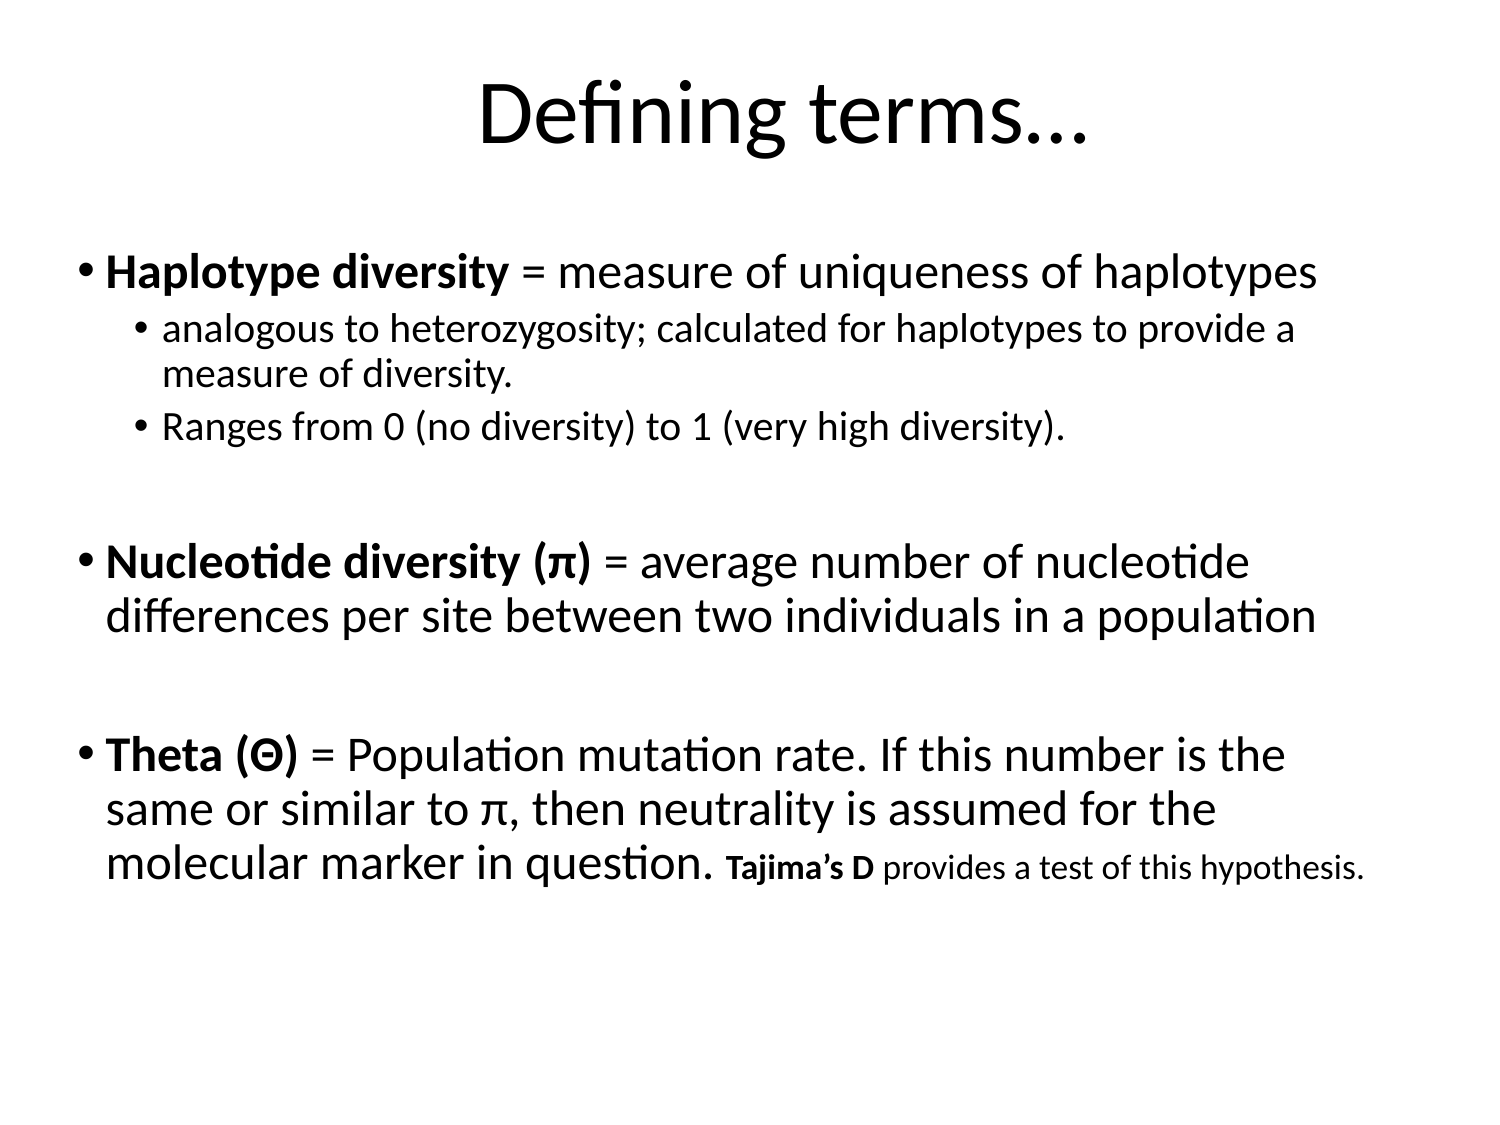

Defining terms…
Haplotype diversity = measure of uniqueness of haplotypes
analogous to heterozygosity; calculated for haplotypes to provide a measure of diversity.
Ranges from 0 (no diversity) to 1 (very high diversity).

Nucleotide diversity (π) = average number of nucleotide differences per site between two individuals in a population

Theta (Θ) = Population mutation rate. If this number is the same or similar to π, then neutrality is assumed for the molecular marker in question. Tajima’s D provides a test of this hypothesis.